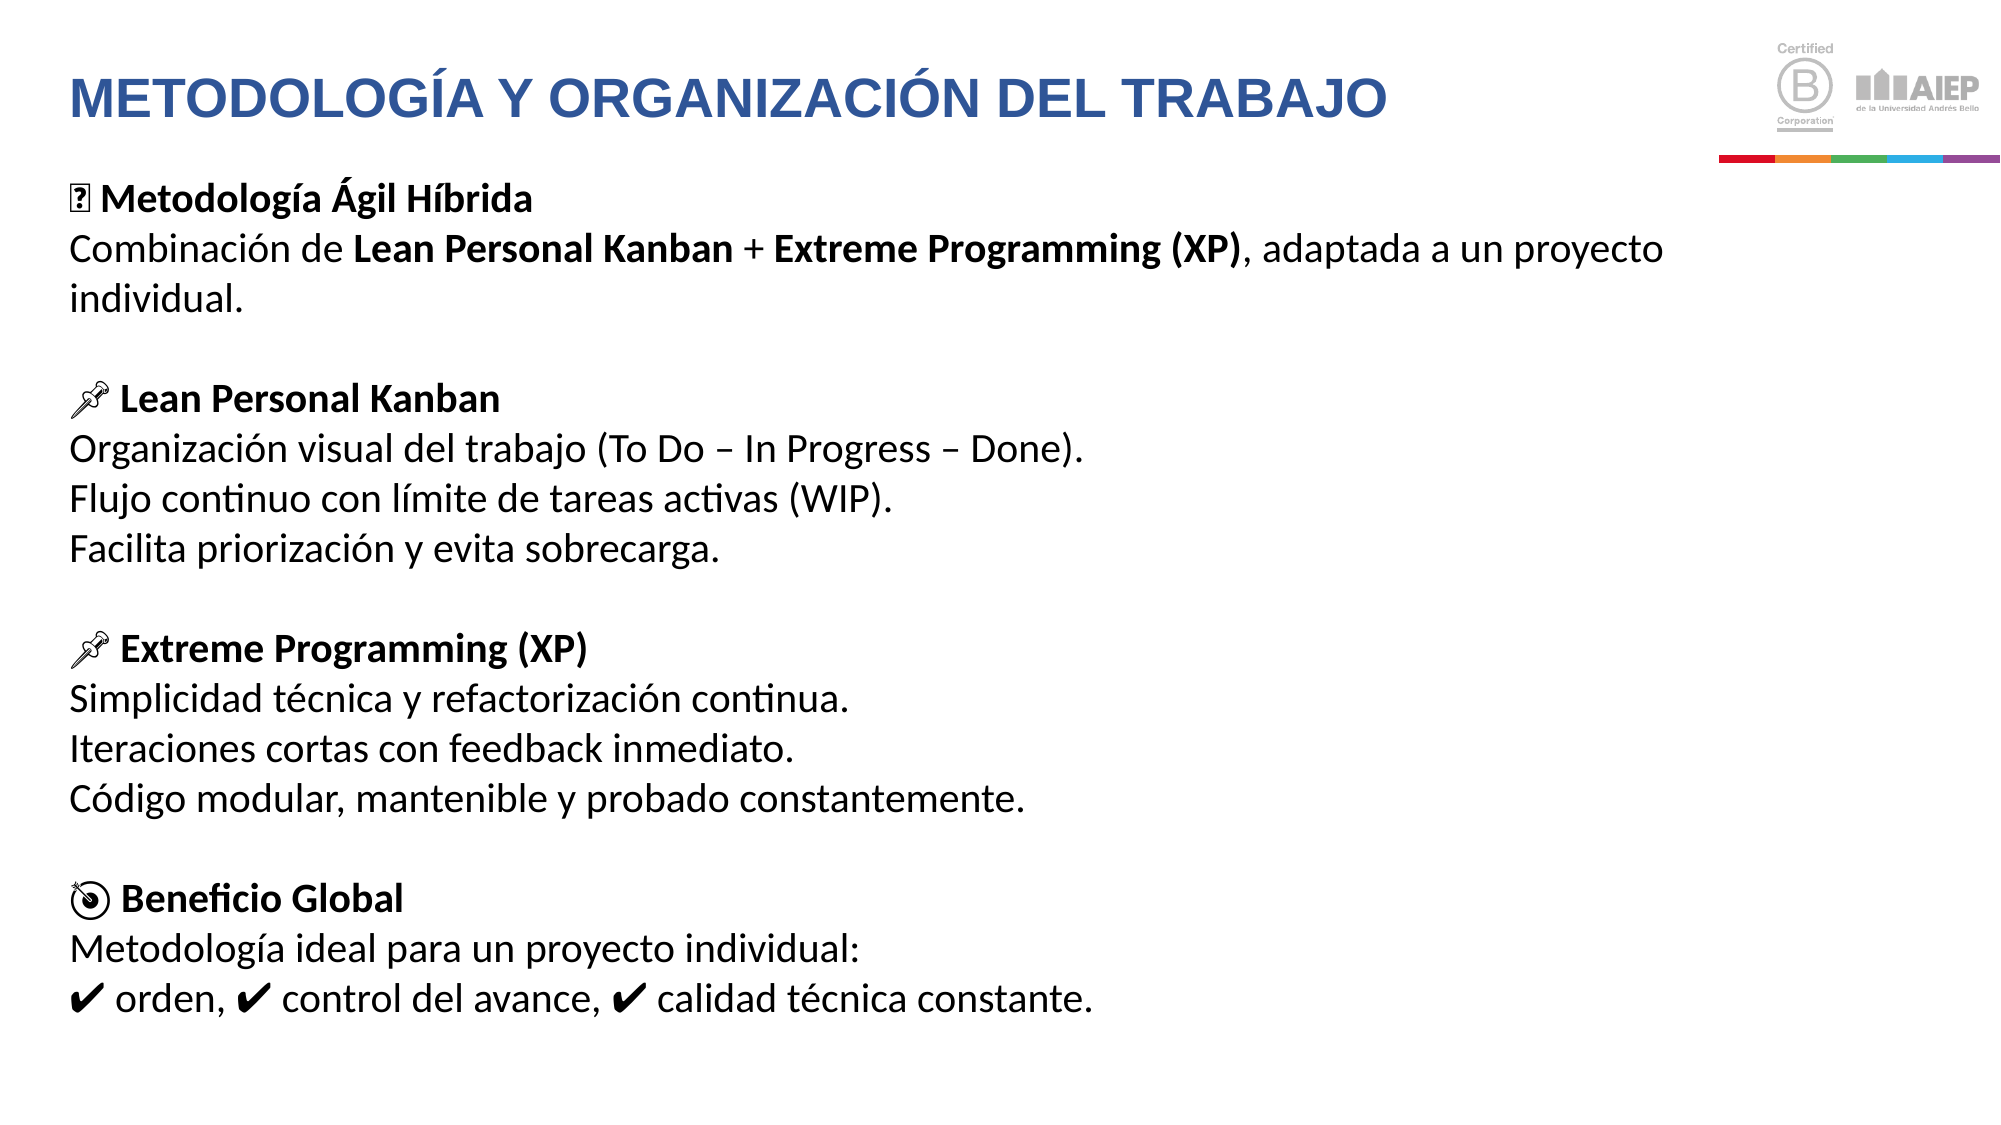

# Metodología y Organización del Trabajo
🧩 Metodología Ágil Híbrida
Combinación de Lean Personal Kanban + Extreme Programming (XP), adaptada a un proyecto individual.

📌 Lean Personal Kanban
Organización visual del trabajo (To Do – In Progress – Done).
Flujo continuo con límite de tareas activas (WIP).
Facilita priorización y evita sobrecarga.

📌 Extreme Programming (XP)
Simplicidad técnica y refactorización continua.
Iteraciones cortas con feedback inmediato.
Código modular, mantenible y probado constantemente.
🎯 Beneficio Global
Metodología ideal para un proyecto individual:
✔ orden, ✔ control del avance, ✔ calidad técnica constante.